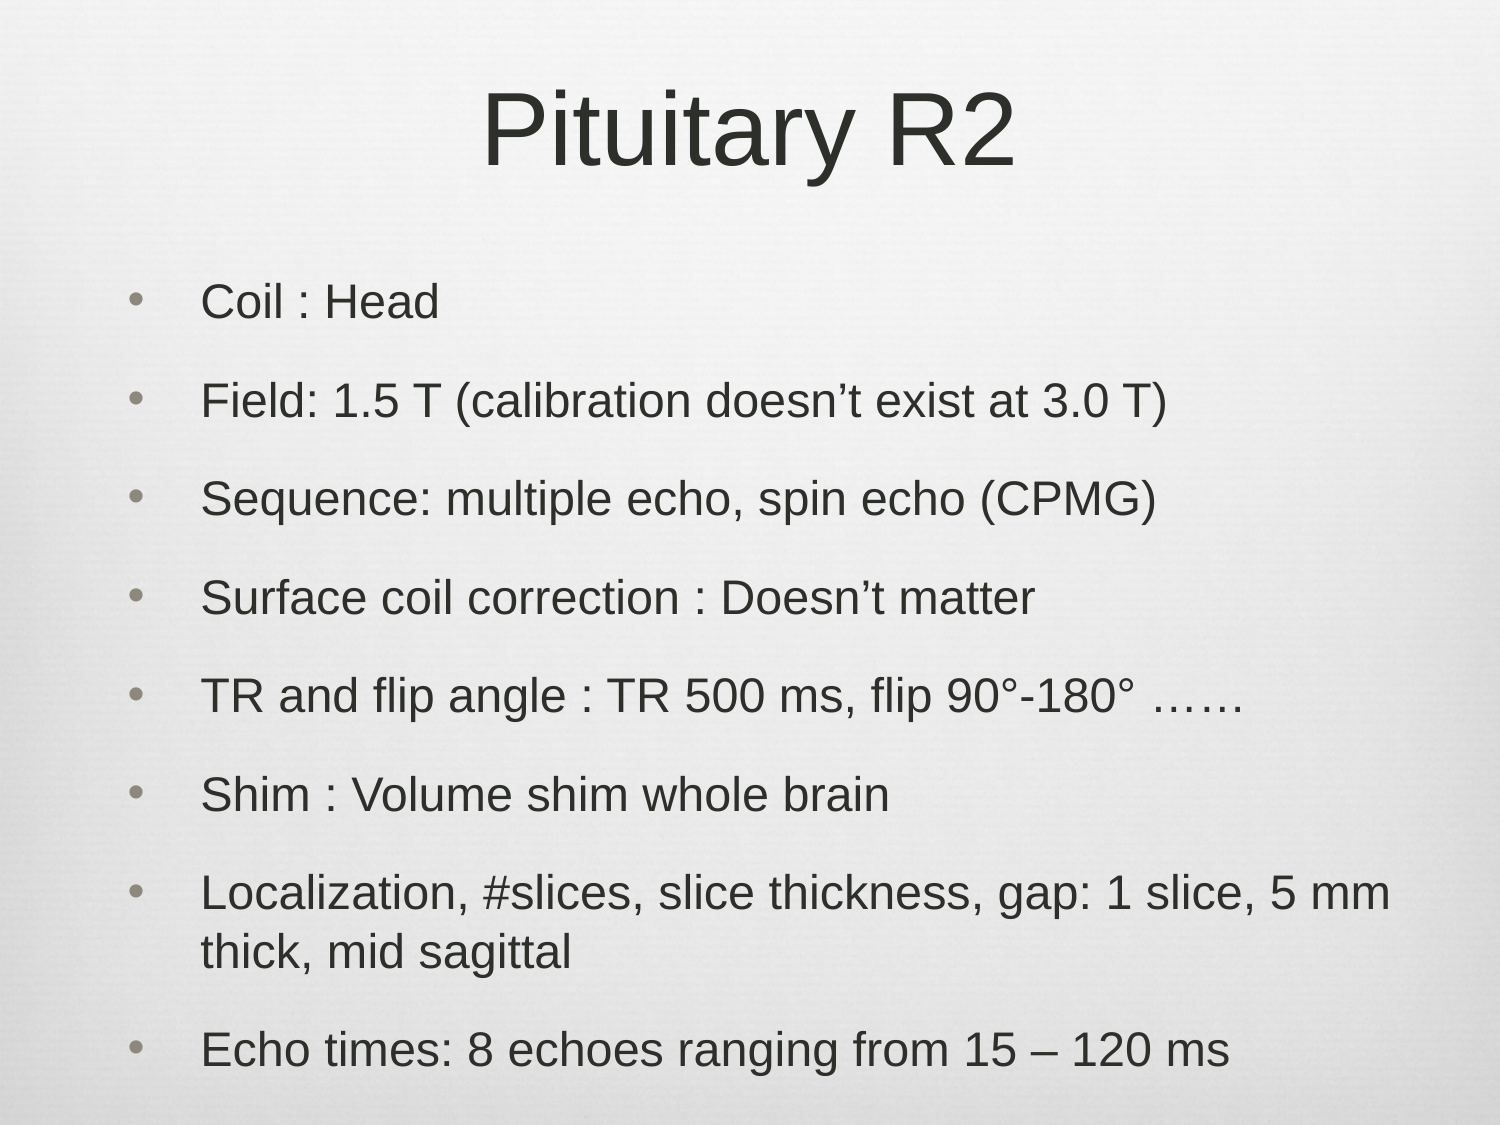

# Pituitary R2
Coil : Head
Field: 1.5 T (calibration doesn’t exist at 3.0 T)
Sequence: multiple echo, spin echo (CPMG)
Surface coil correction : Doesn’t matter
TR and flip angle : TR 500 ms, flip 90°-180° ……
Shim : Volume shim whole brain
Localization, #slices, slice thickness, gap: 1 slice, 5 mm thick, mid sagittal
Echo times: 8 echoes ranging from 15 – 120 ms